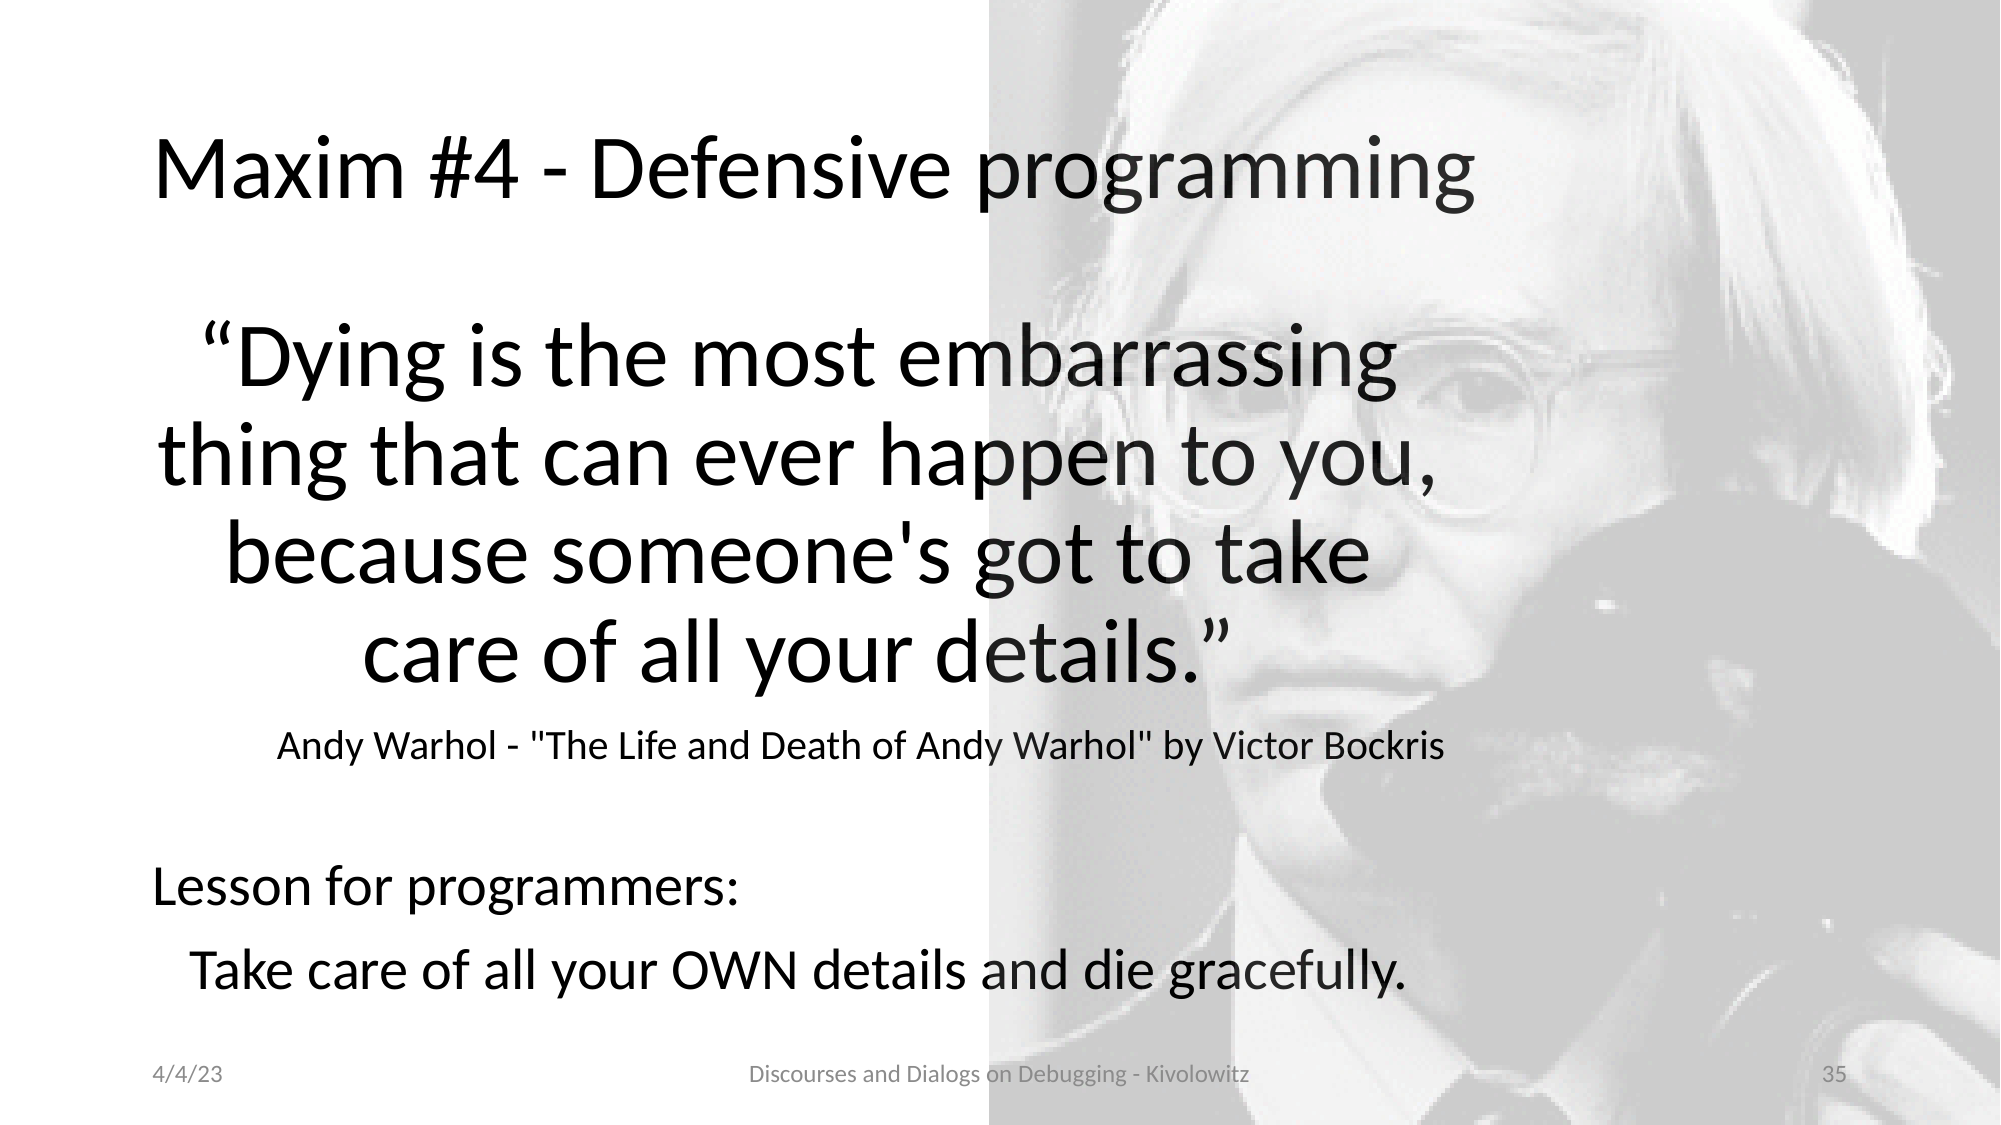

# Maxim #4 - Defensive programming
“Dying is the most embarrassing thing that can ever happen to you, because someone's got to take care of all your details.”
Andy Warhol - "The Life and Death of Andy Warhol" by Victor Bockris

Lesson for programmers:
Take care of all your OWN details and die gracefully.
4/4/23
Discourses and Dialogs on Debugging - Kivolowitz
35